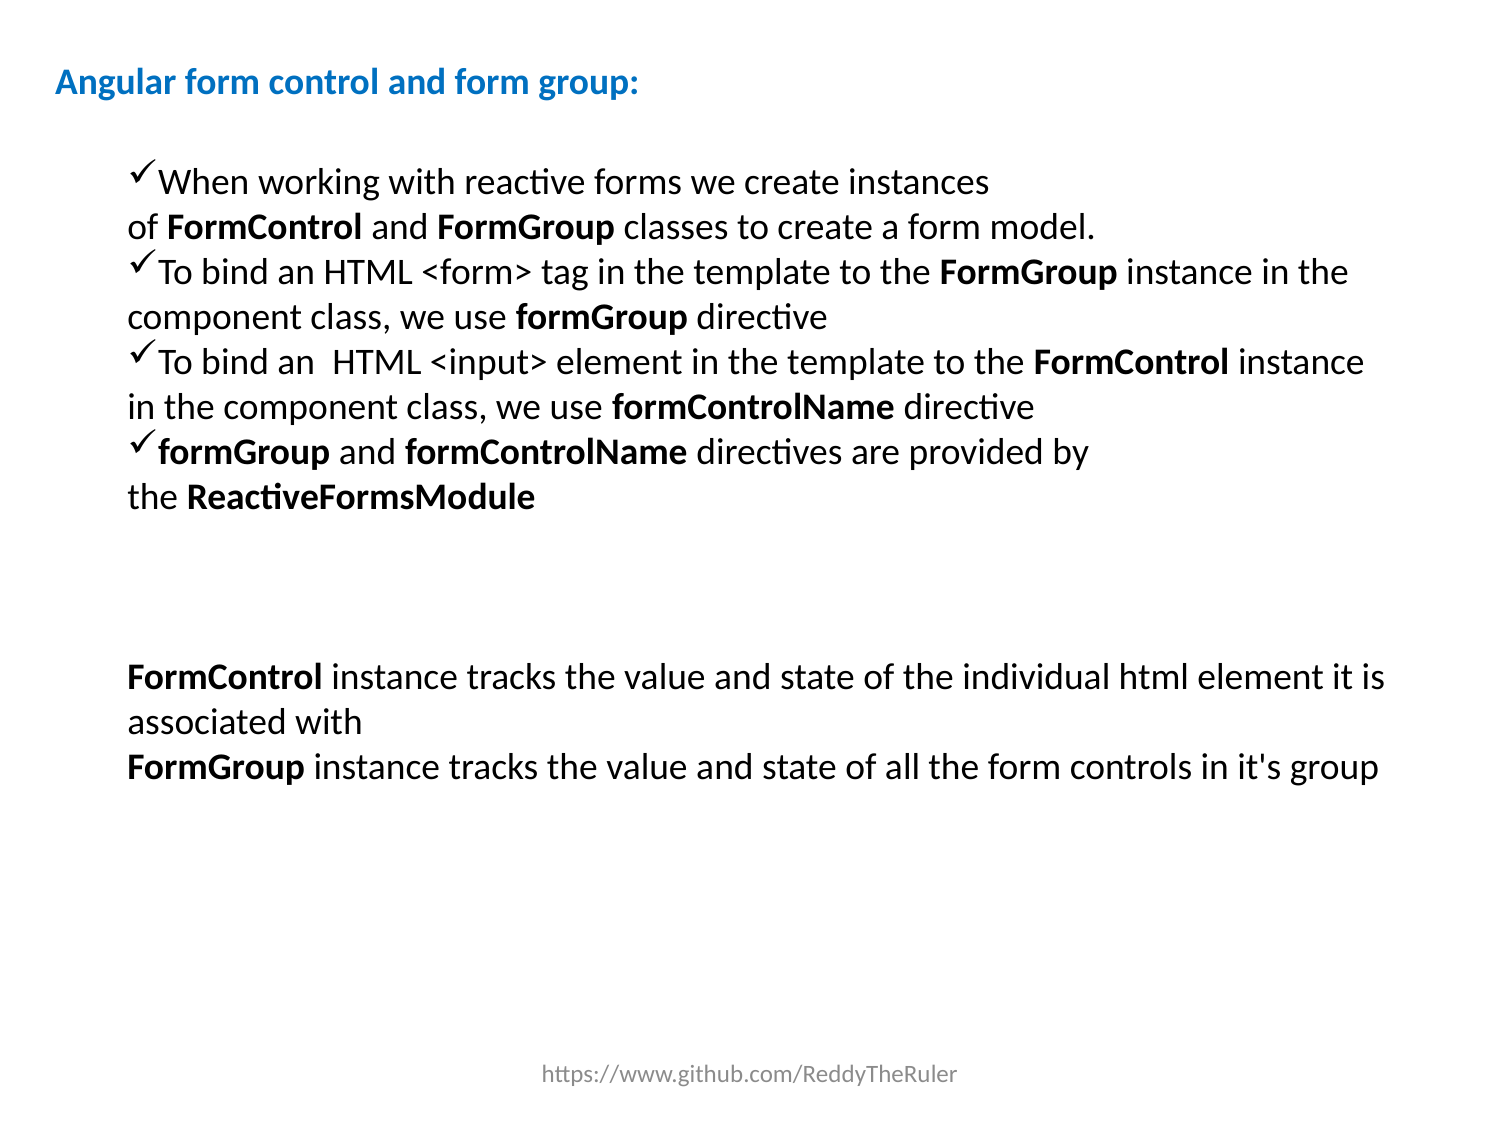

Angular form control and form group:

When working with reactive forms we create instances of FormControl and FormGroup classes to create a form model.
To bind an HTML <form> tag in the template to the FormGroup instance in the component class, we use formGroup directive
To bind an  HTML <input> element in the template to the FormControl instance in the component class, we use formControlName directive
formGroup and formControlName directives are provided by the ReactiveFormsModule

FormControl instance tracks the value and state of the individual html element it is associated with
FormGroup instance tracks the value and state of all the form controls in it's group
https://www.github.com/ReddyTheRuler